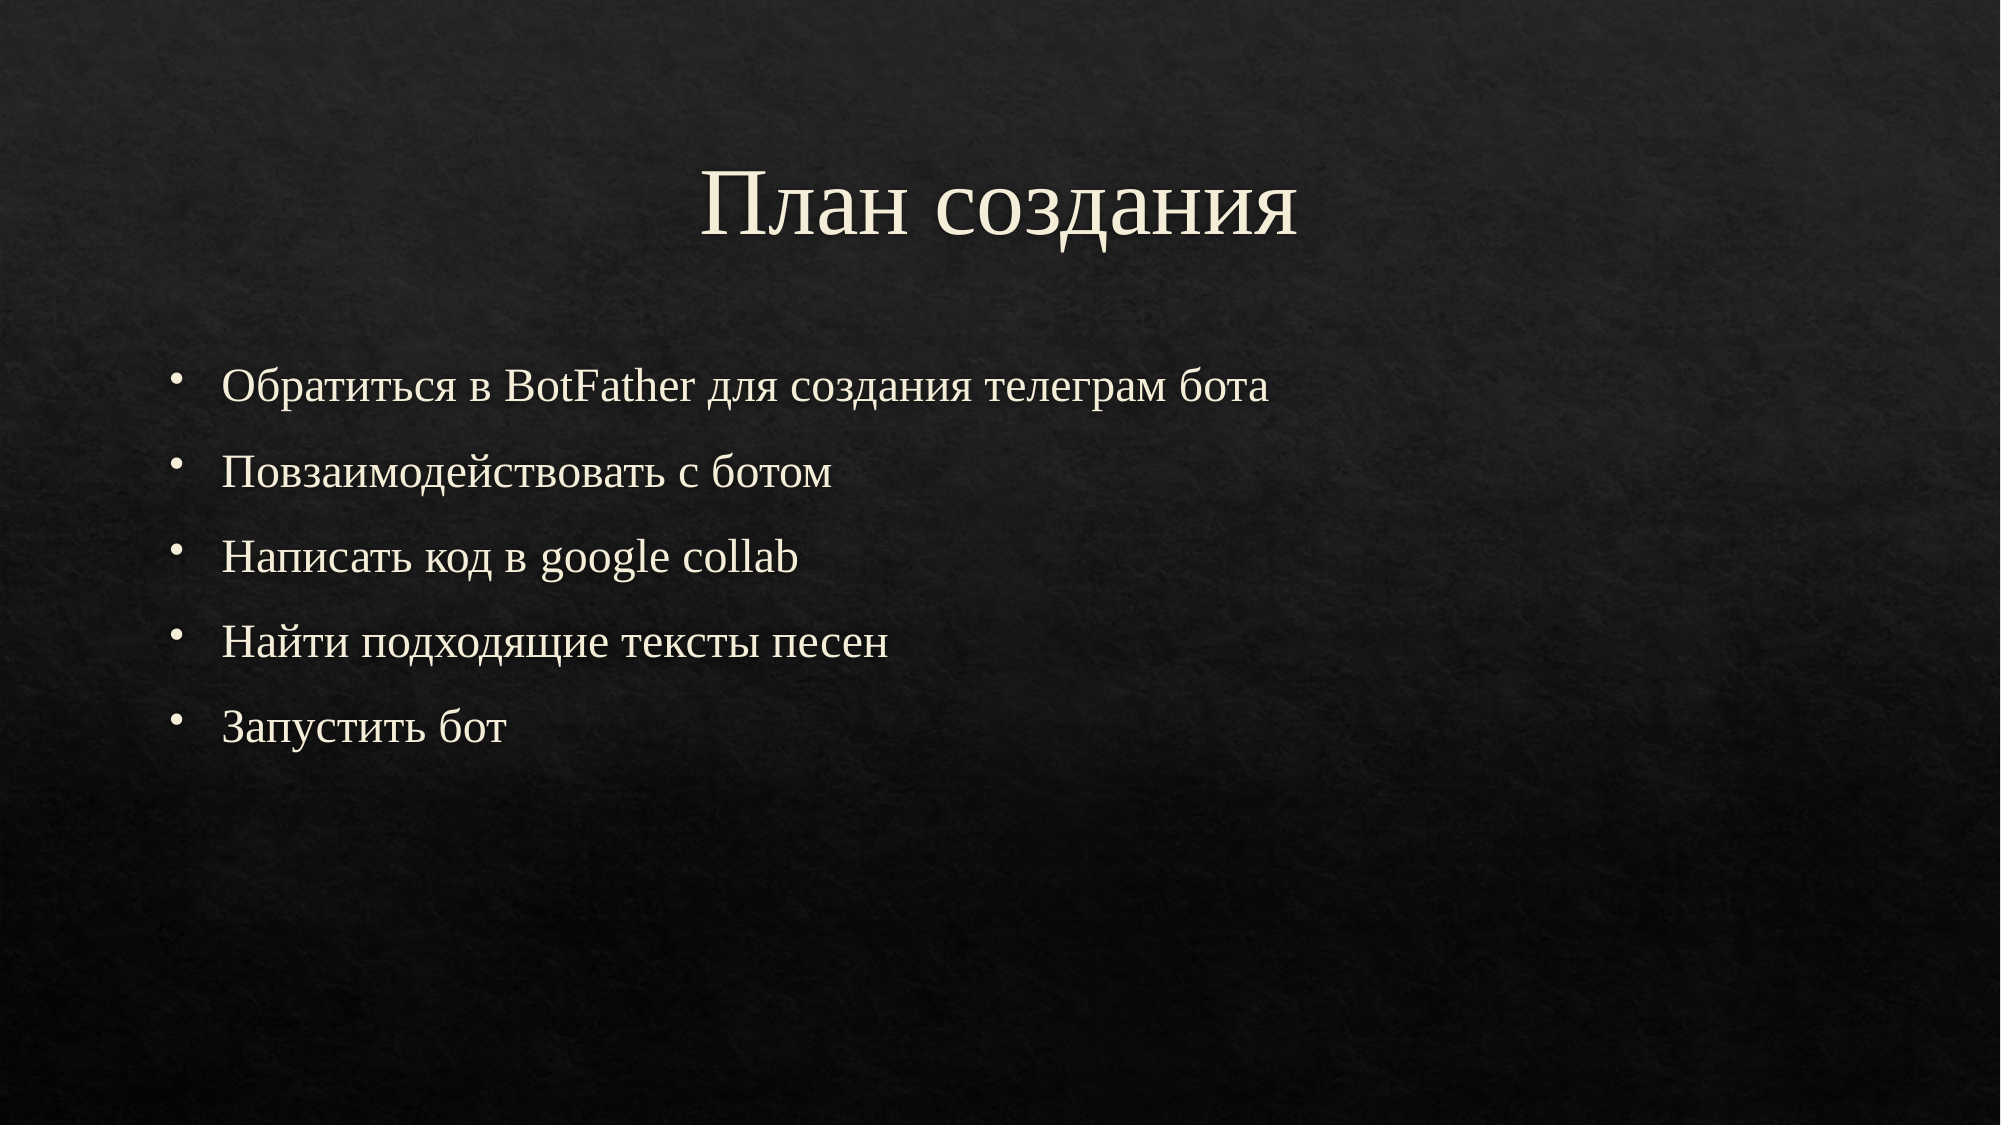

# План создания
Обратиться в BotFather для создания телеграм бота
Повзаимодействовать с ботом
Написать код в google collab
Найти подходящие тексты песен
Запустить бот